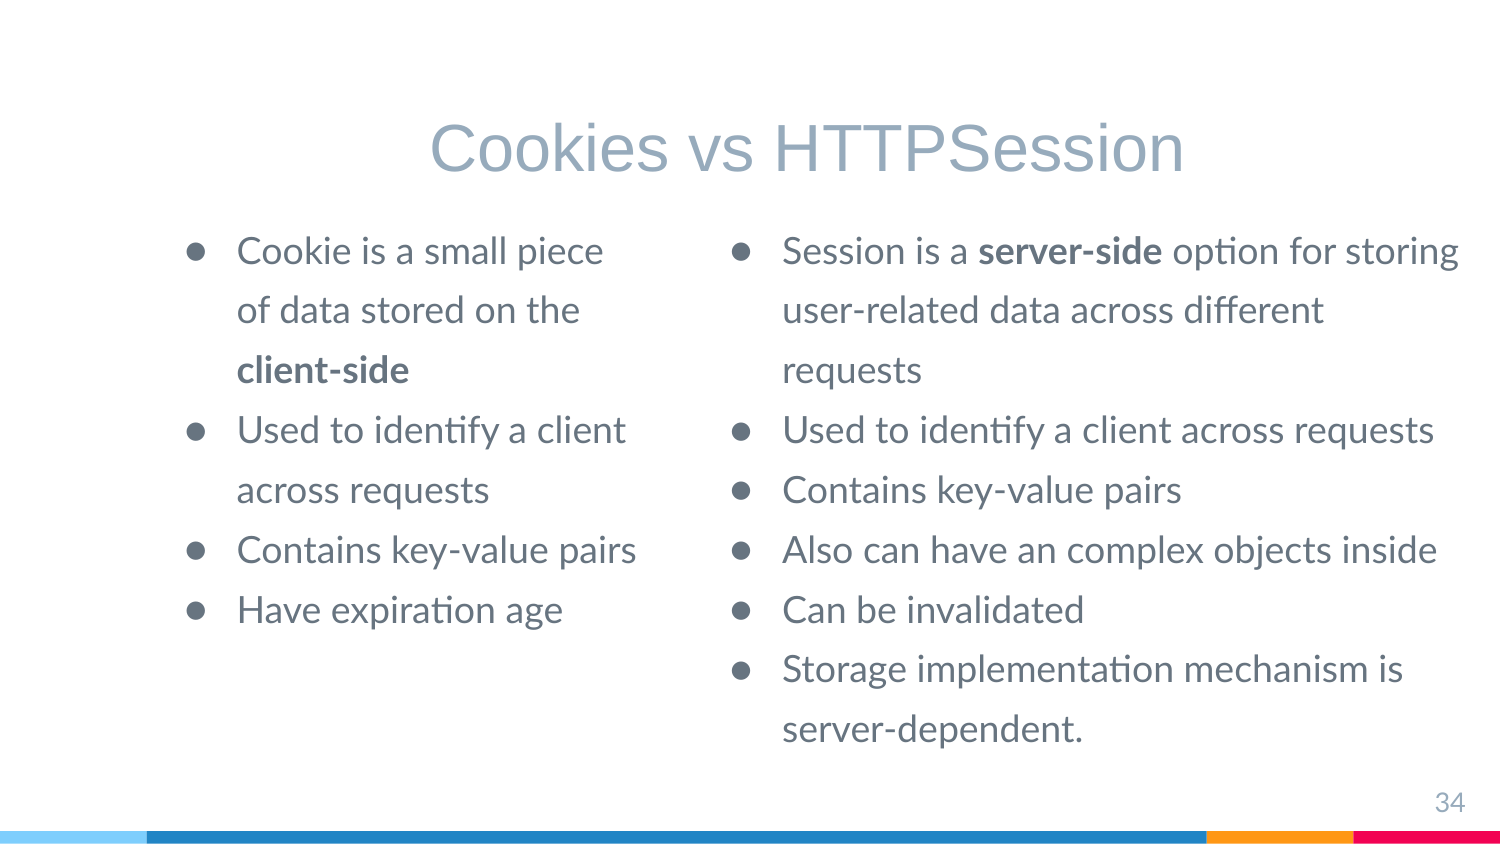

# Cookies vs HTTPSession
Cookie is a small piece of data stored on the client-side
Used to identify a client across requests
Contains key-value pairs
Have expiration age
Session is a server-side option for storing user-related data across different requests
Used to identify a client across requests
Contains key-value pairs
Also can have an complex objects inside
Can be invalidated
Storage implementation mechanism is server-dependent.
34